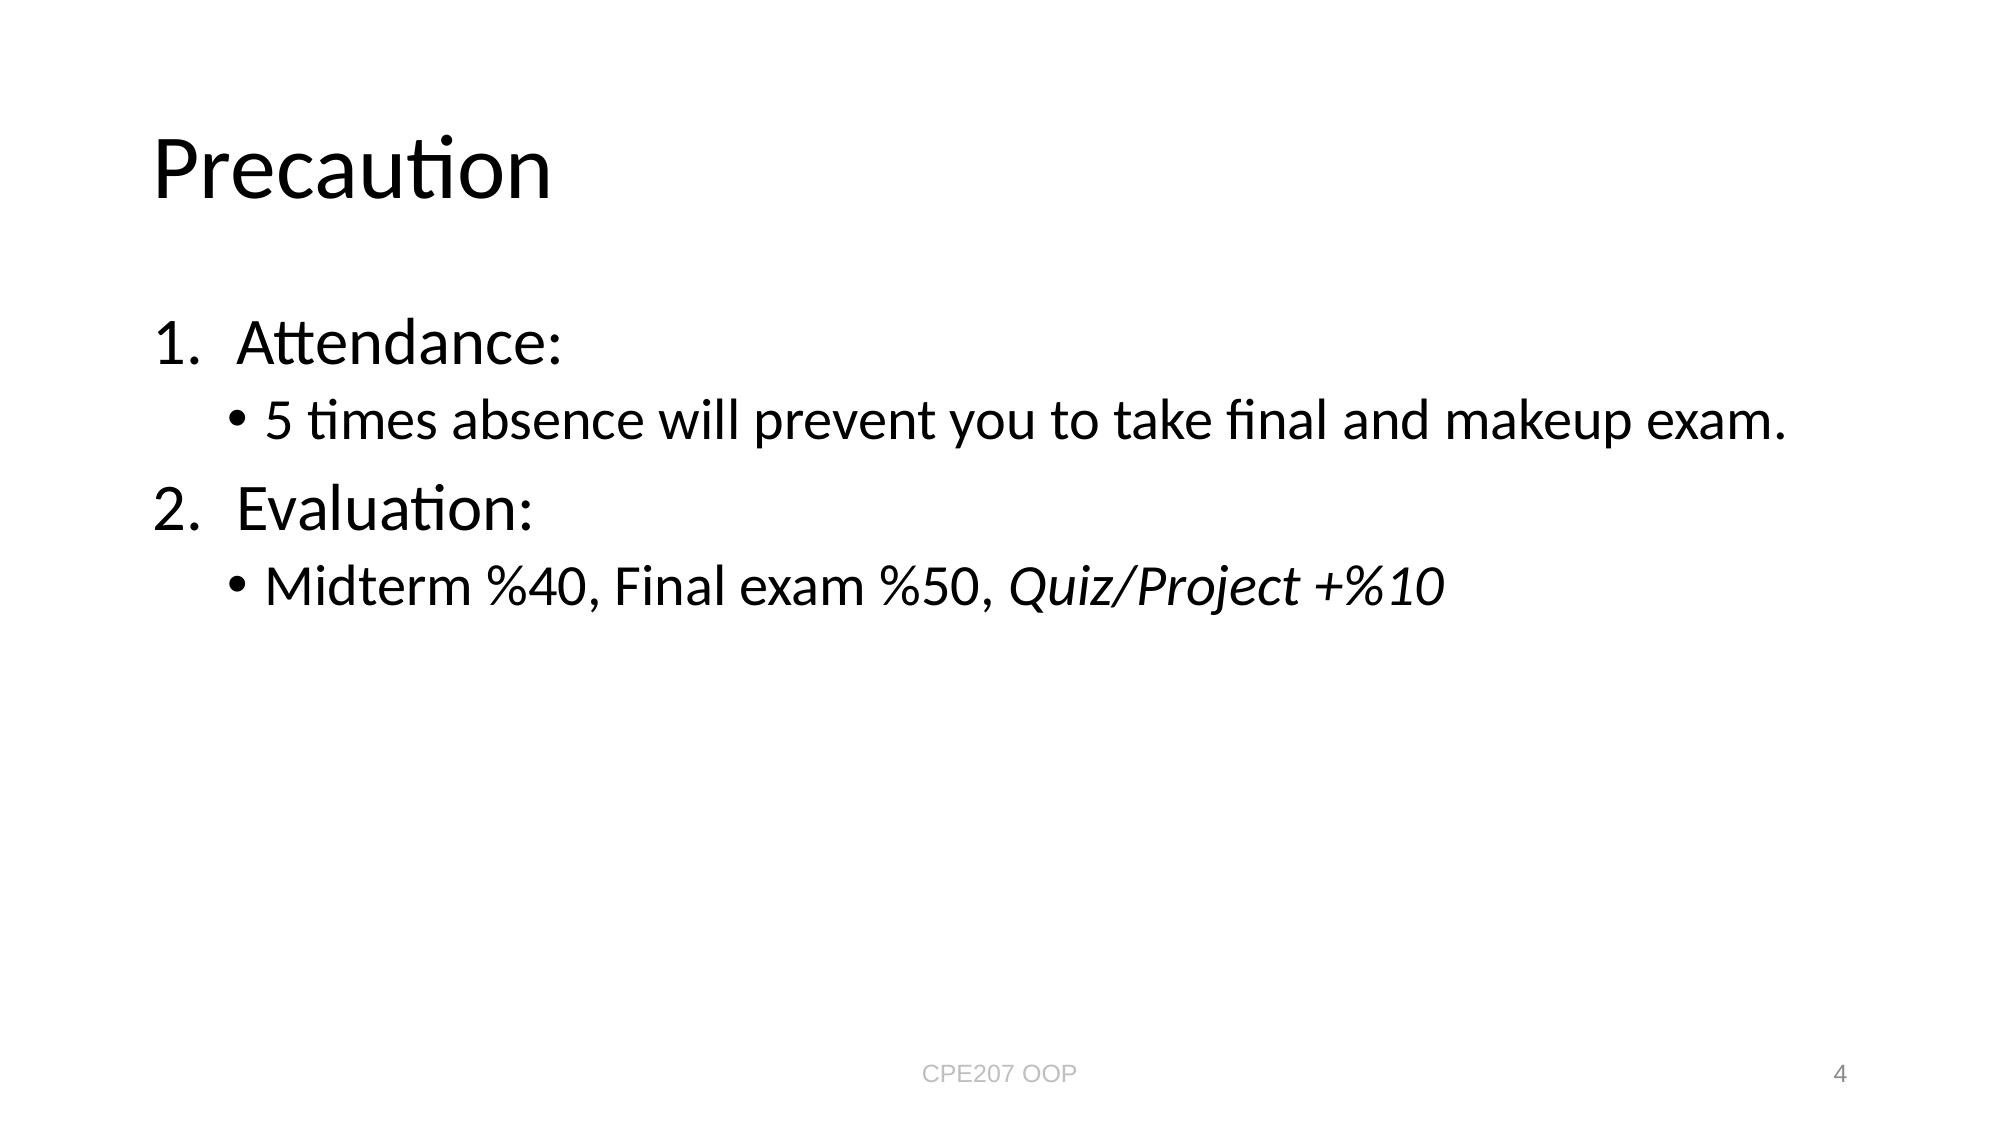

# Precaution
Attendance:
5 times absence will prevent you to take final and makeup exam.
Evaluation:
Midterm %40, Final exam %50, Quiz/Project +%10
CPE207 OOP
4